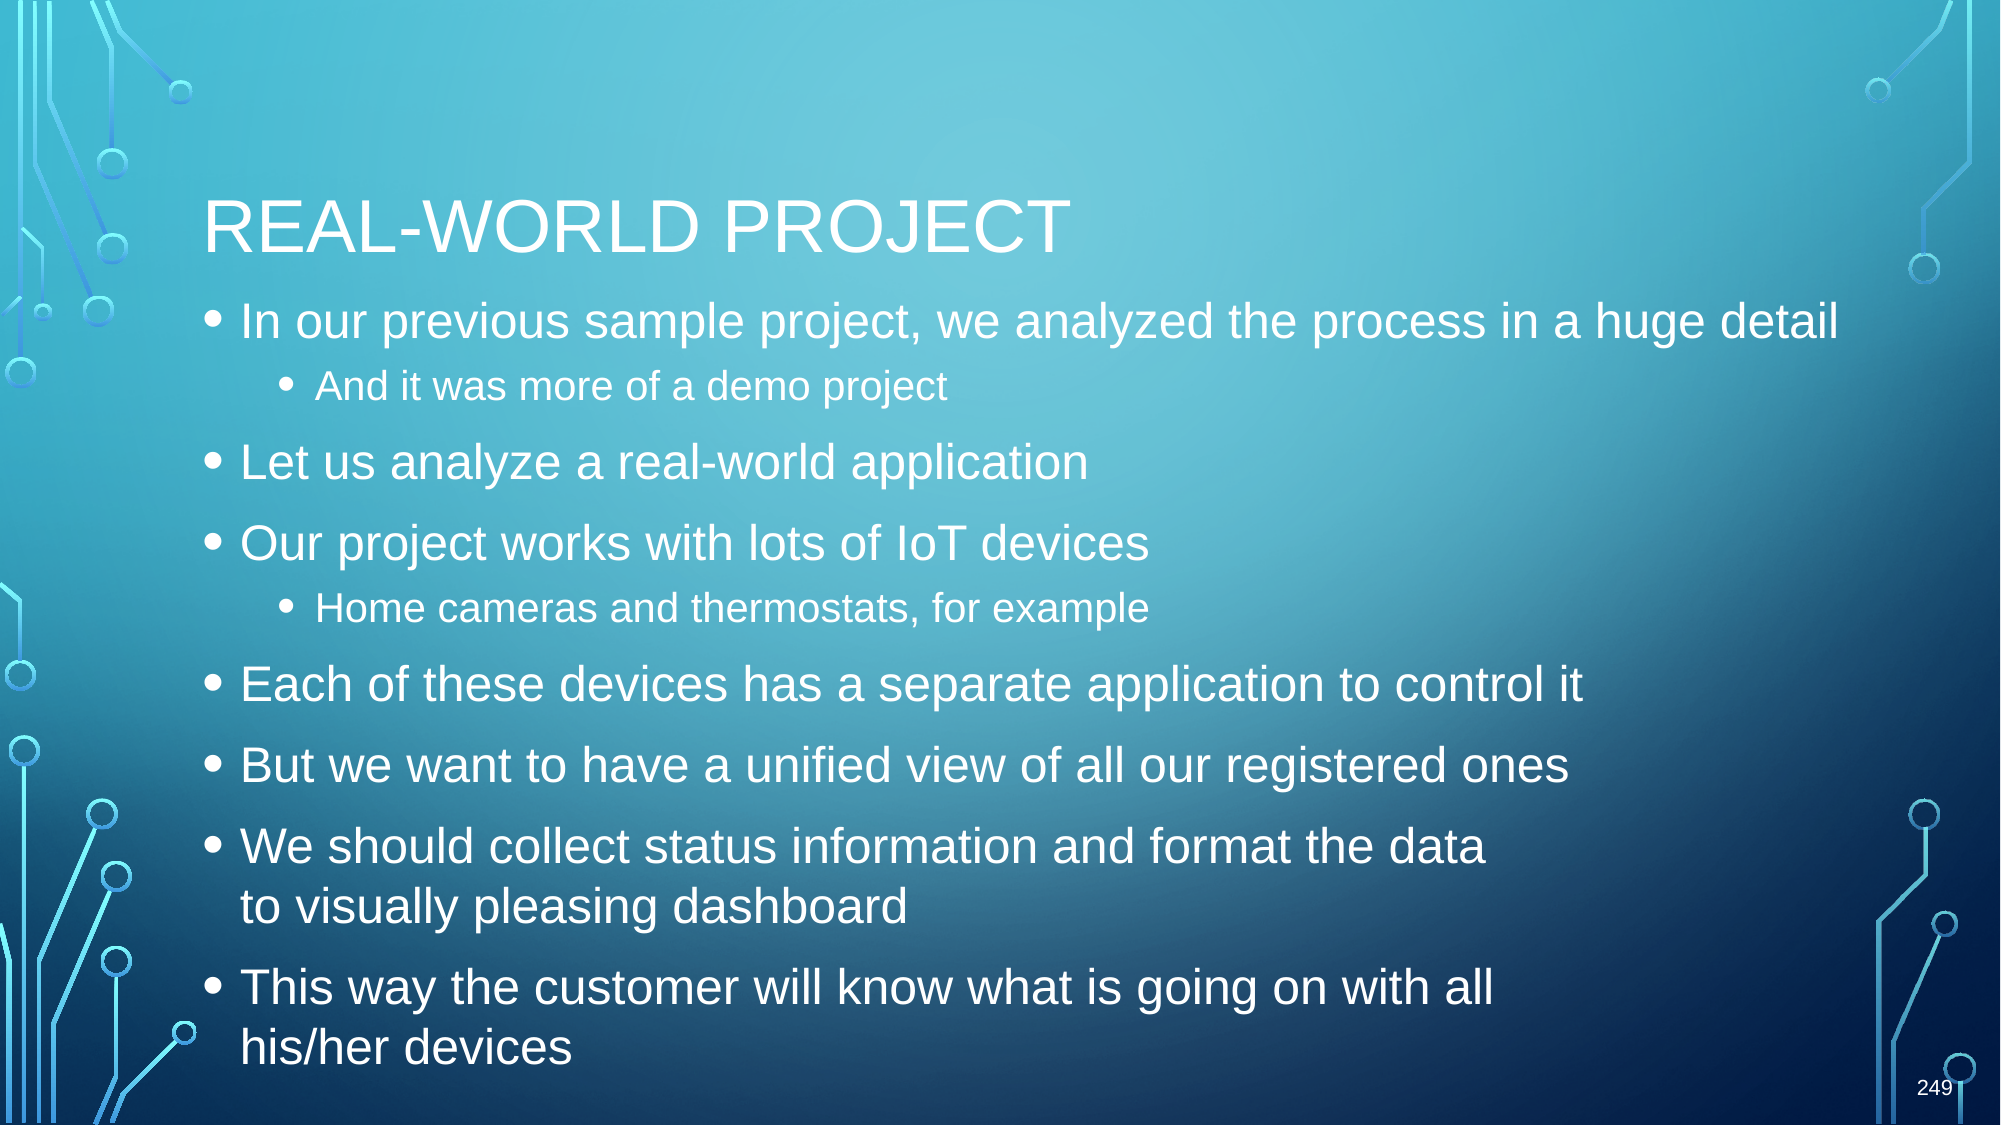

# Real-world project
In our previous sample project, we analyzed the process in a huge detail
And it was more of a demo project
Let us analyze a real-world application
Our project works with lots of IoT devices
Home cameras and thermostats, for example
Each of these devices has a separate application to control it
But we want to have a unified view of all our registered ones
We should collect status information and format the data
to visually pleasing dashboard
This way the customer will know what is going on with all
his/her devices
249